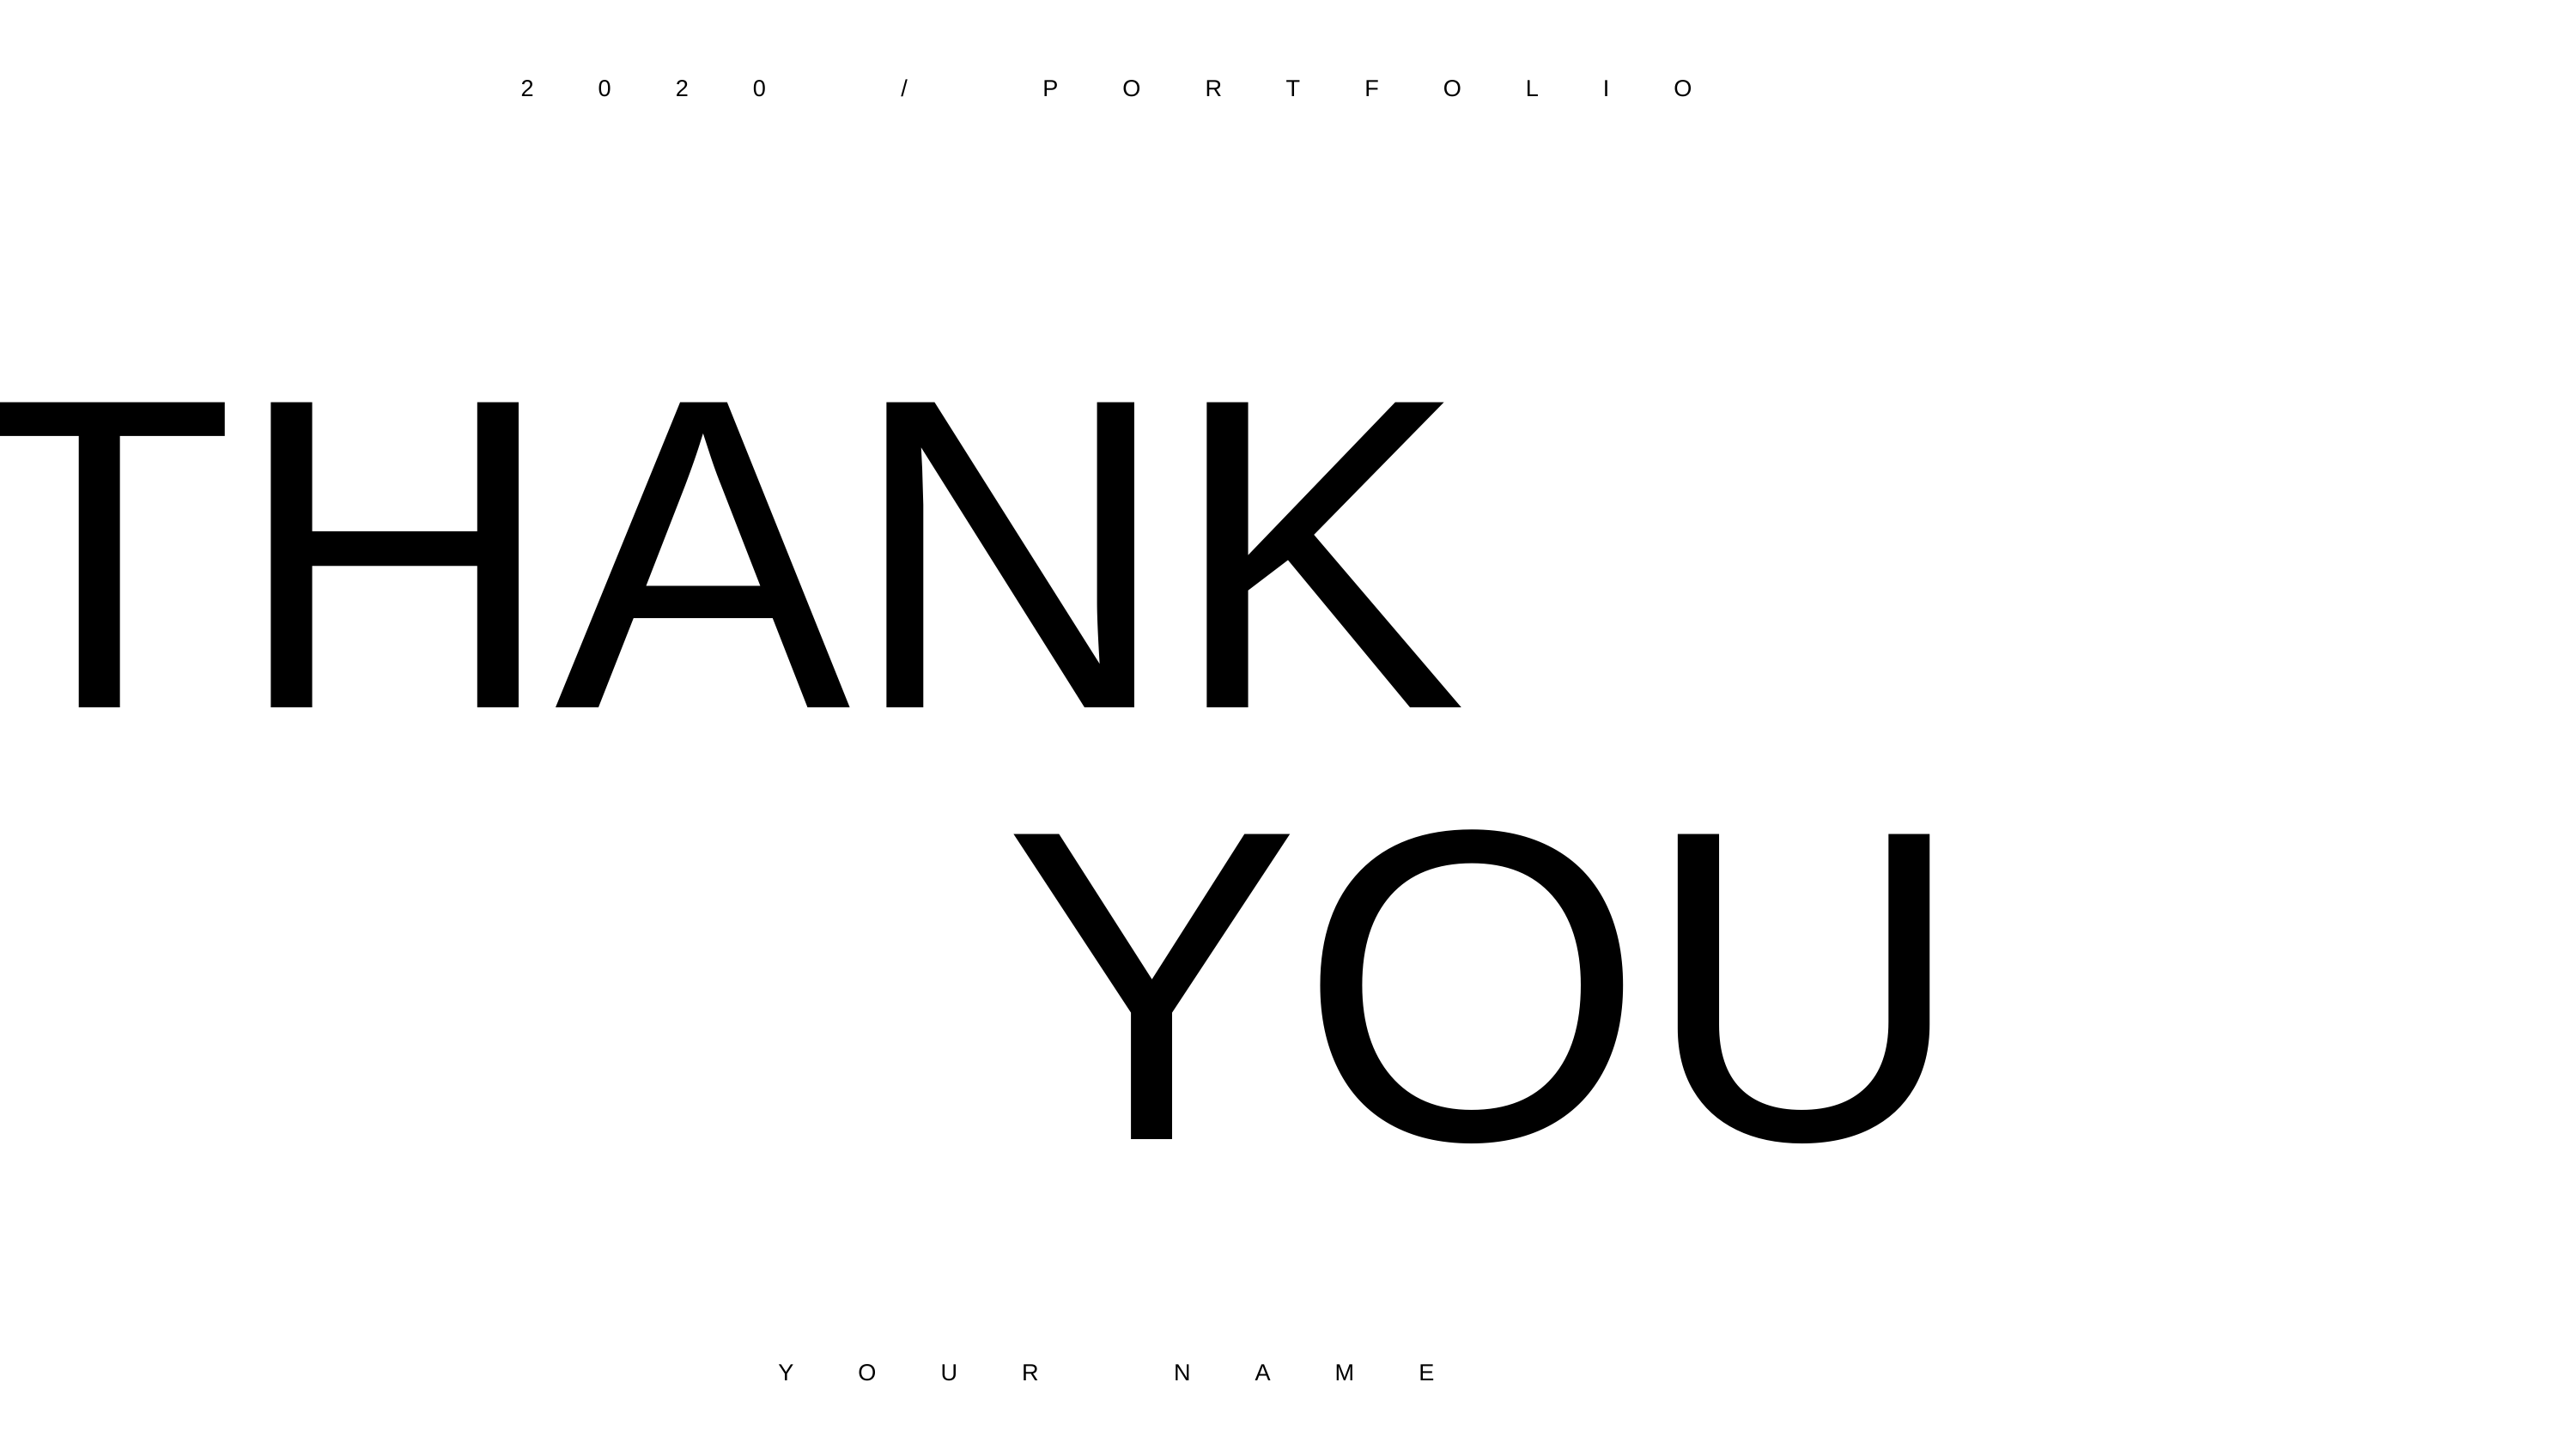

2020 / PORTFOLIO
THANK
YOU
YOUR NAME